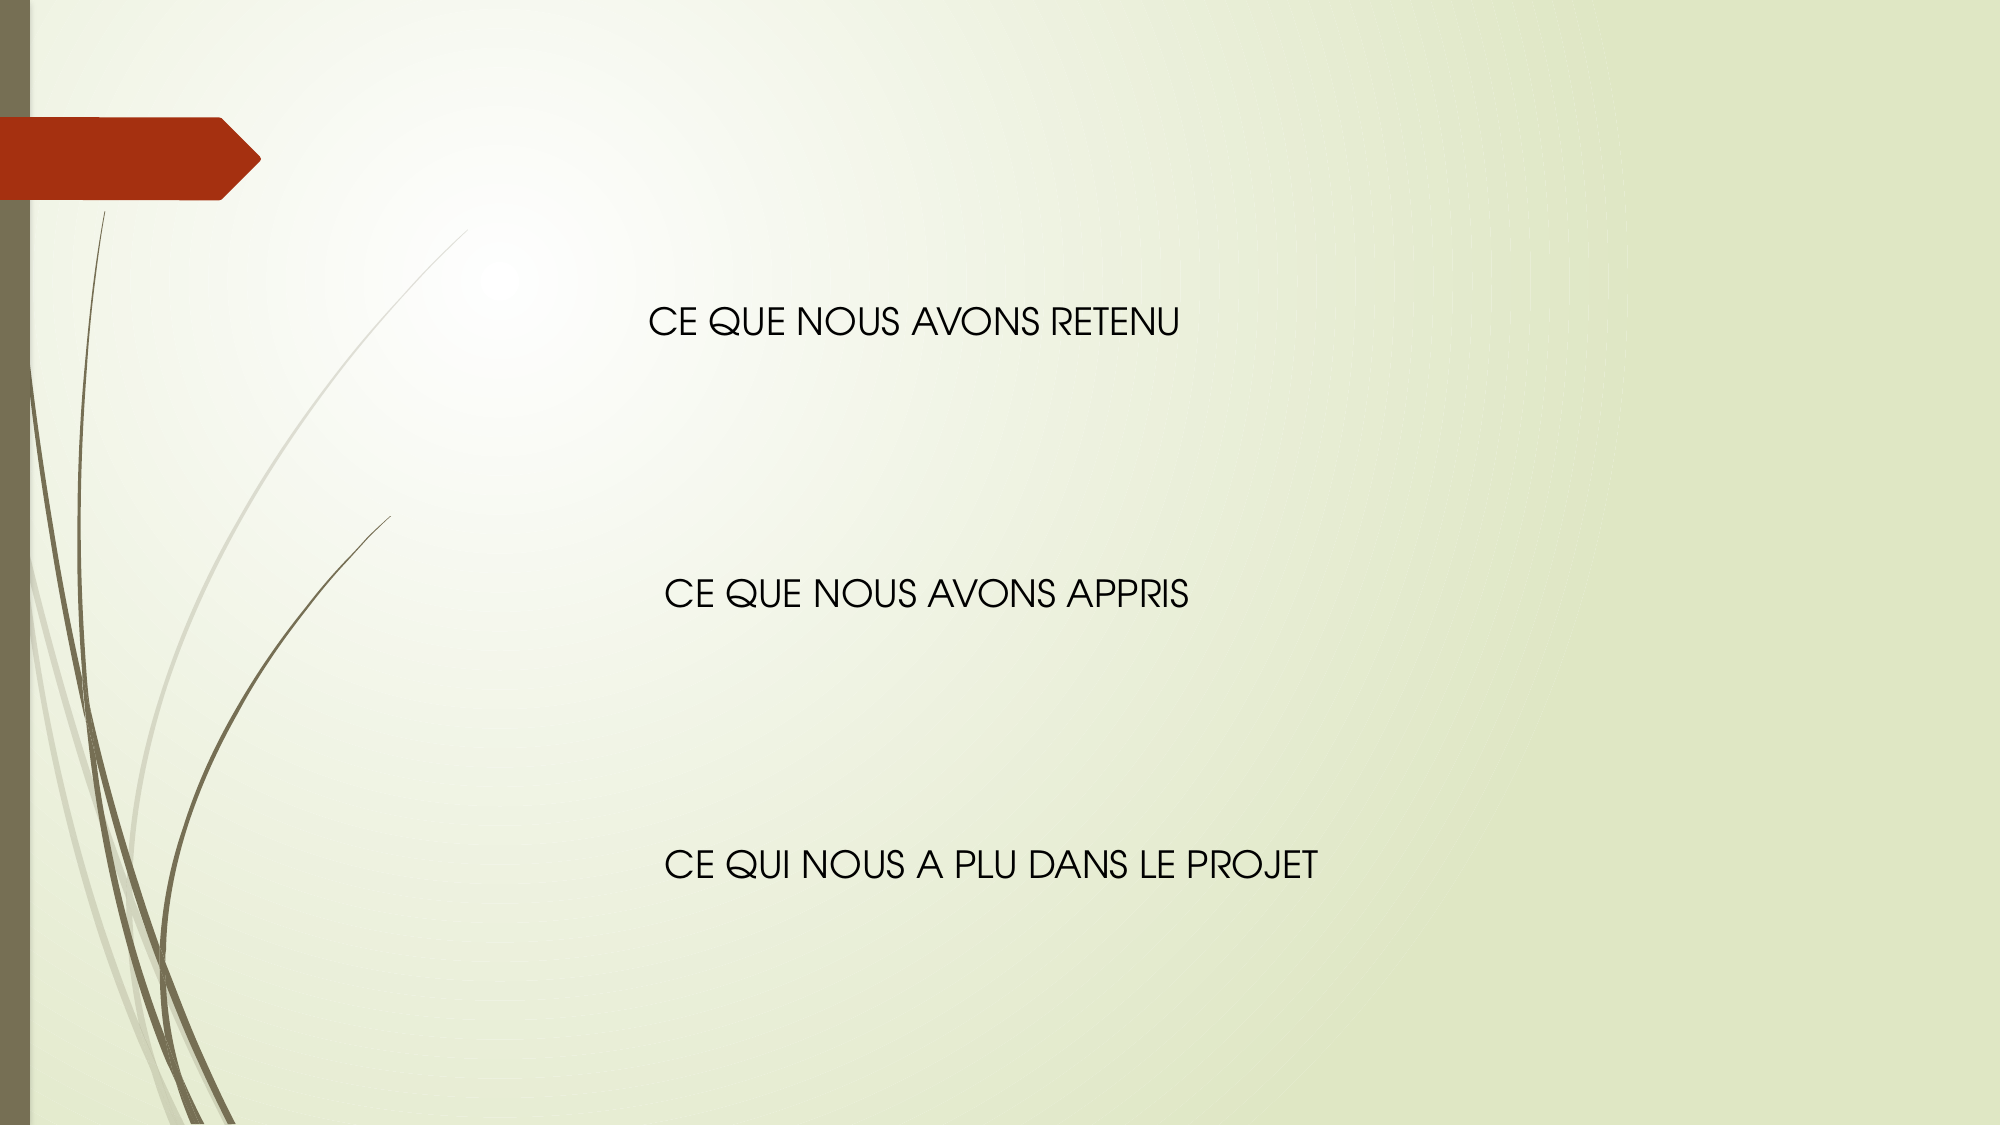

CE QUE NOUS AVONS RETENU
CE QUE NOUS AVONS APPRIS
CE QUI NOUS A PLU DANS LE PROJET